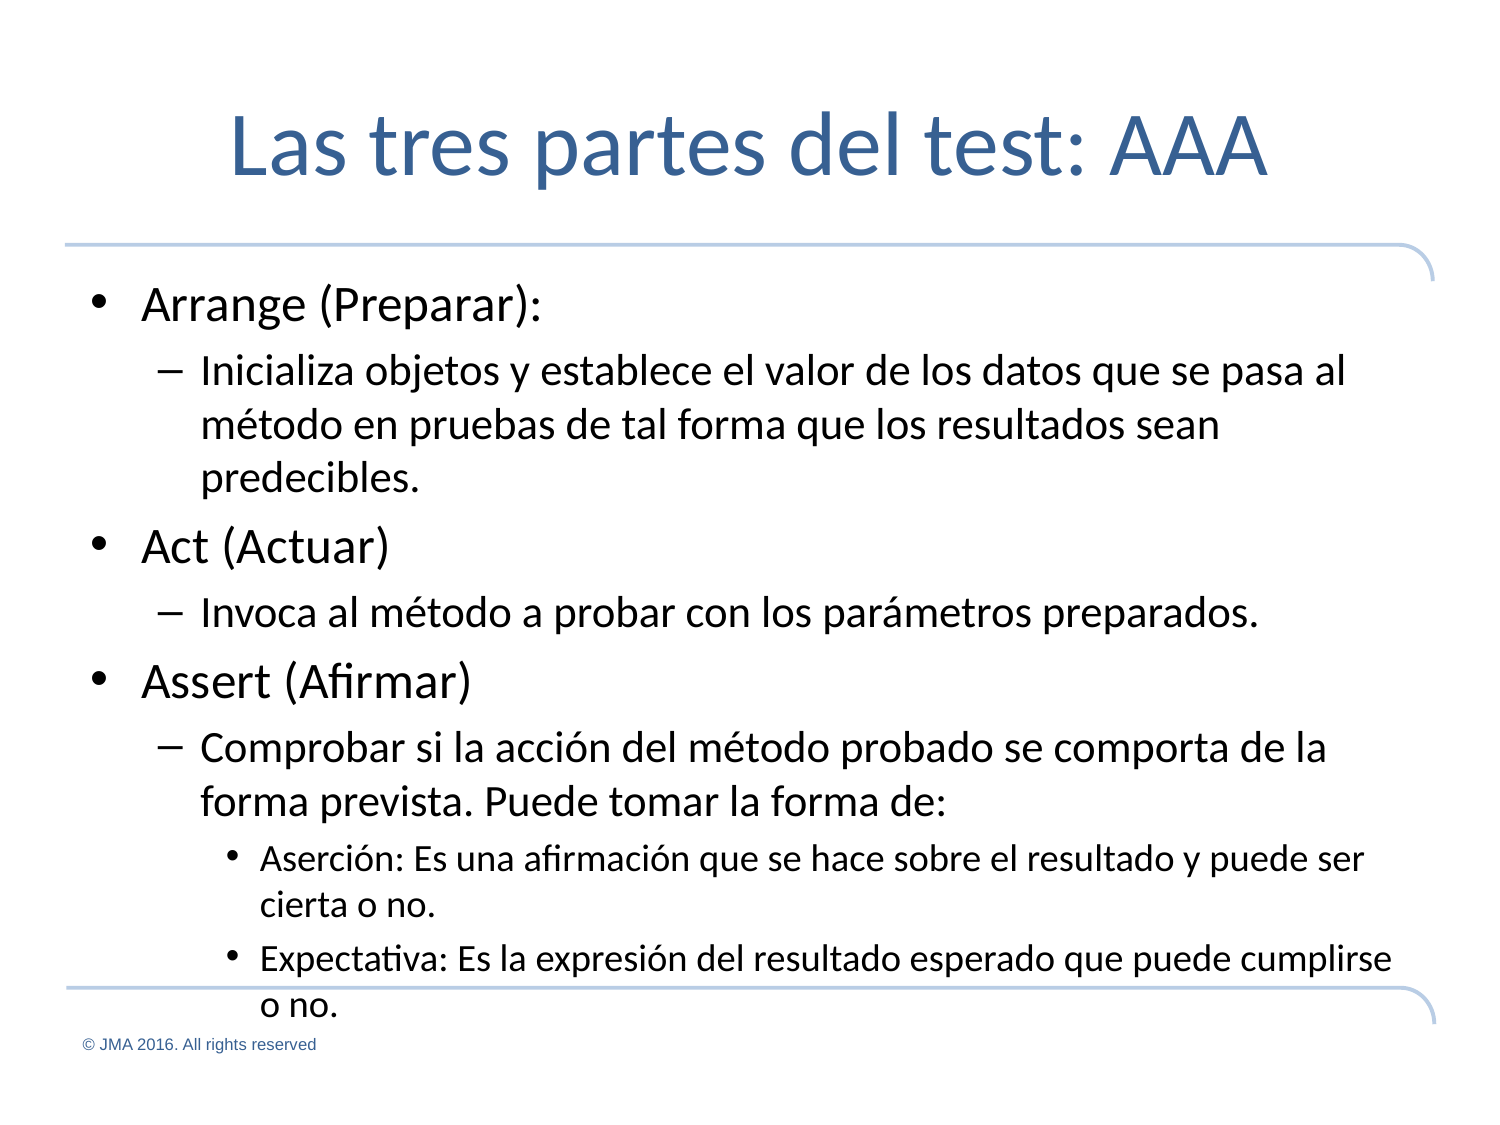

# Las tres partes del test: AAA
Arrange (Preparar):
Inicializa objetos y establece el valor de los datos que se pasa al método en pruebas de tal forma que los resultados sean predecibles.
Act (Actuar)
Invoca al método a probar con los parámetros preparados.
Assert (Afirmar)
Comprobar si la acción del método probado se comporta de la forma prevista. Puede tomar la forma de:
Aserción: Es una afirmación que se hace sobre el resultado y puede ser cierta o no.
Expectativa: Es la expresión del resultado esperado que puede cumplirse o no.